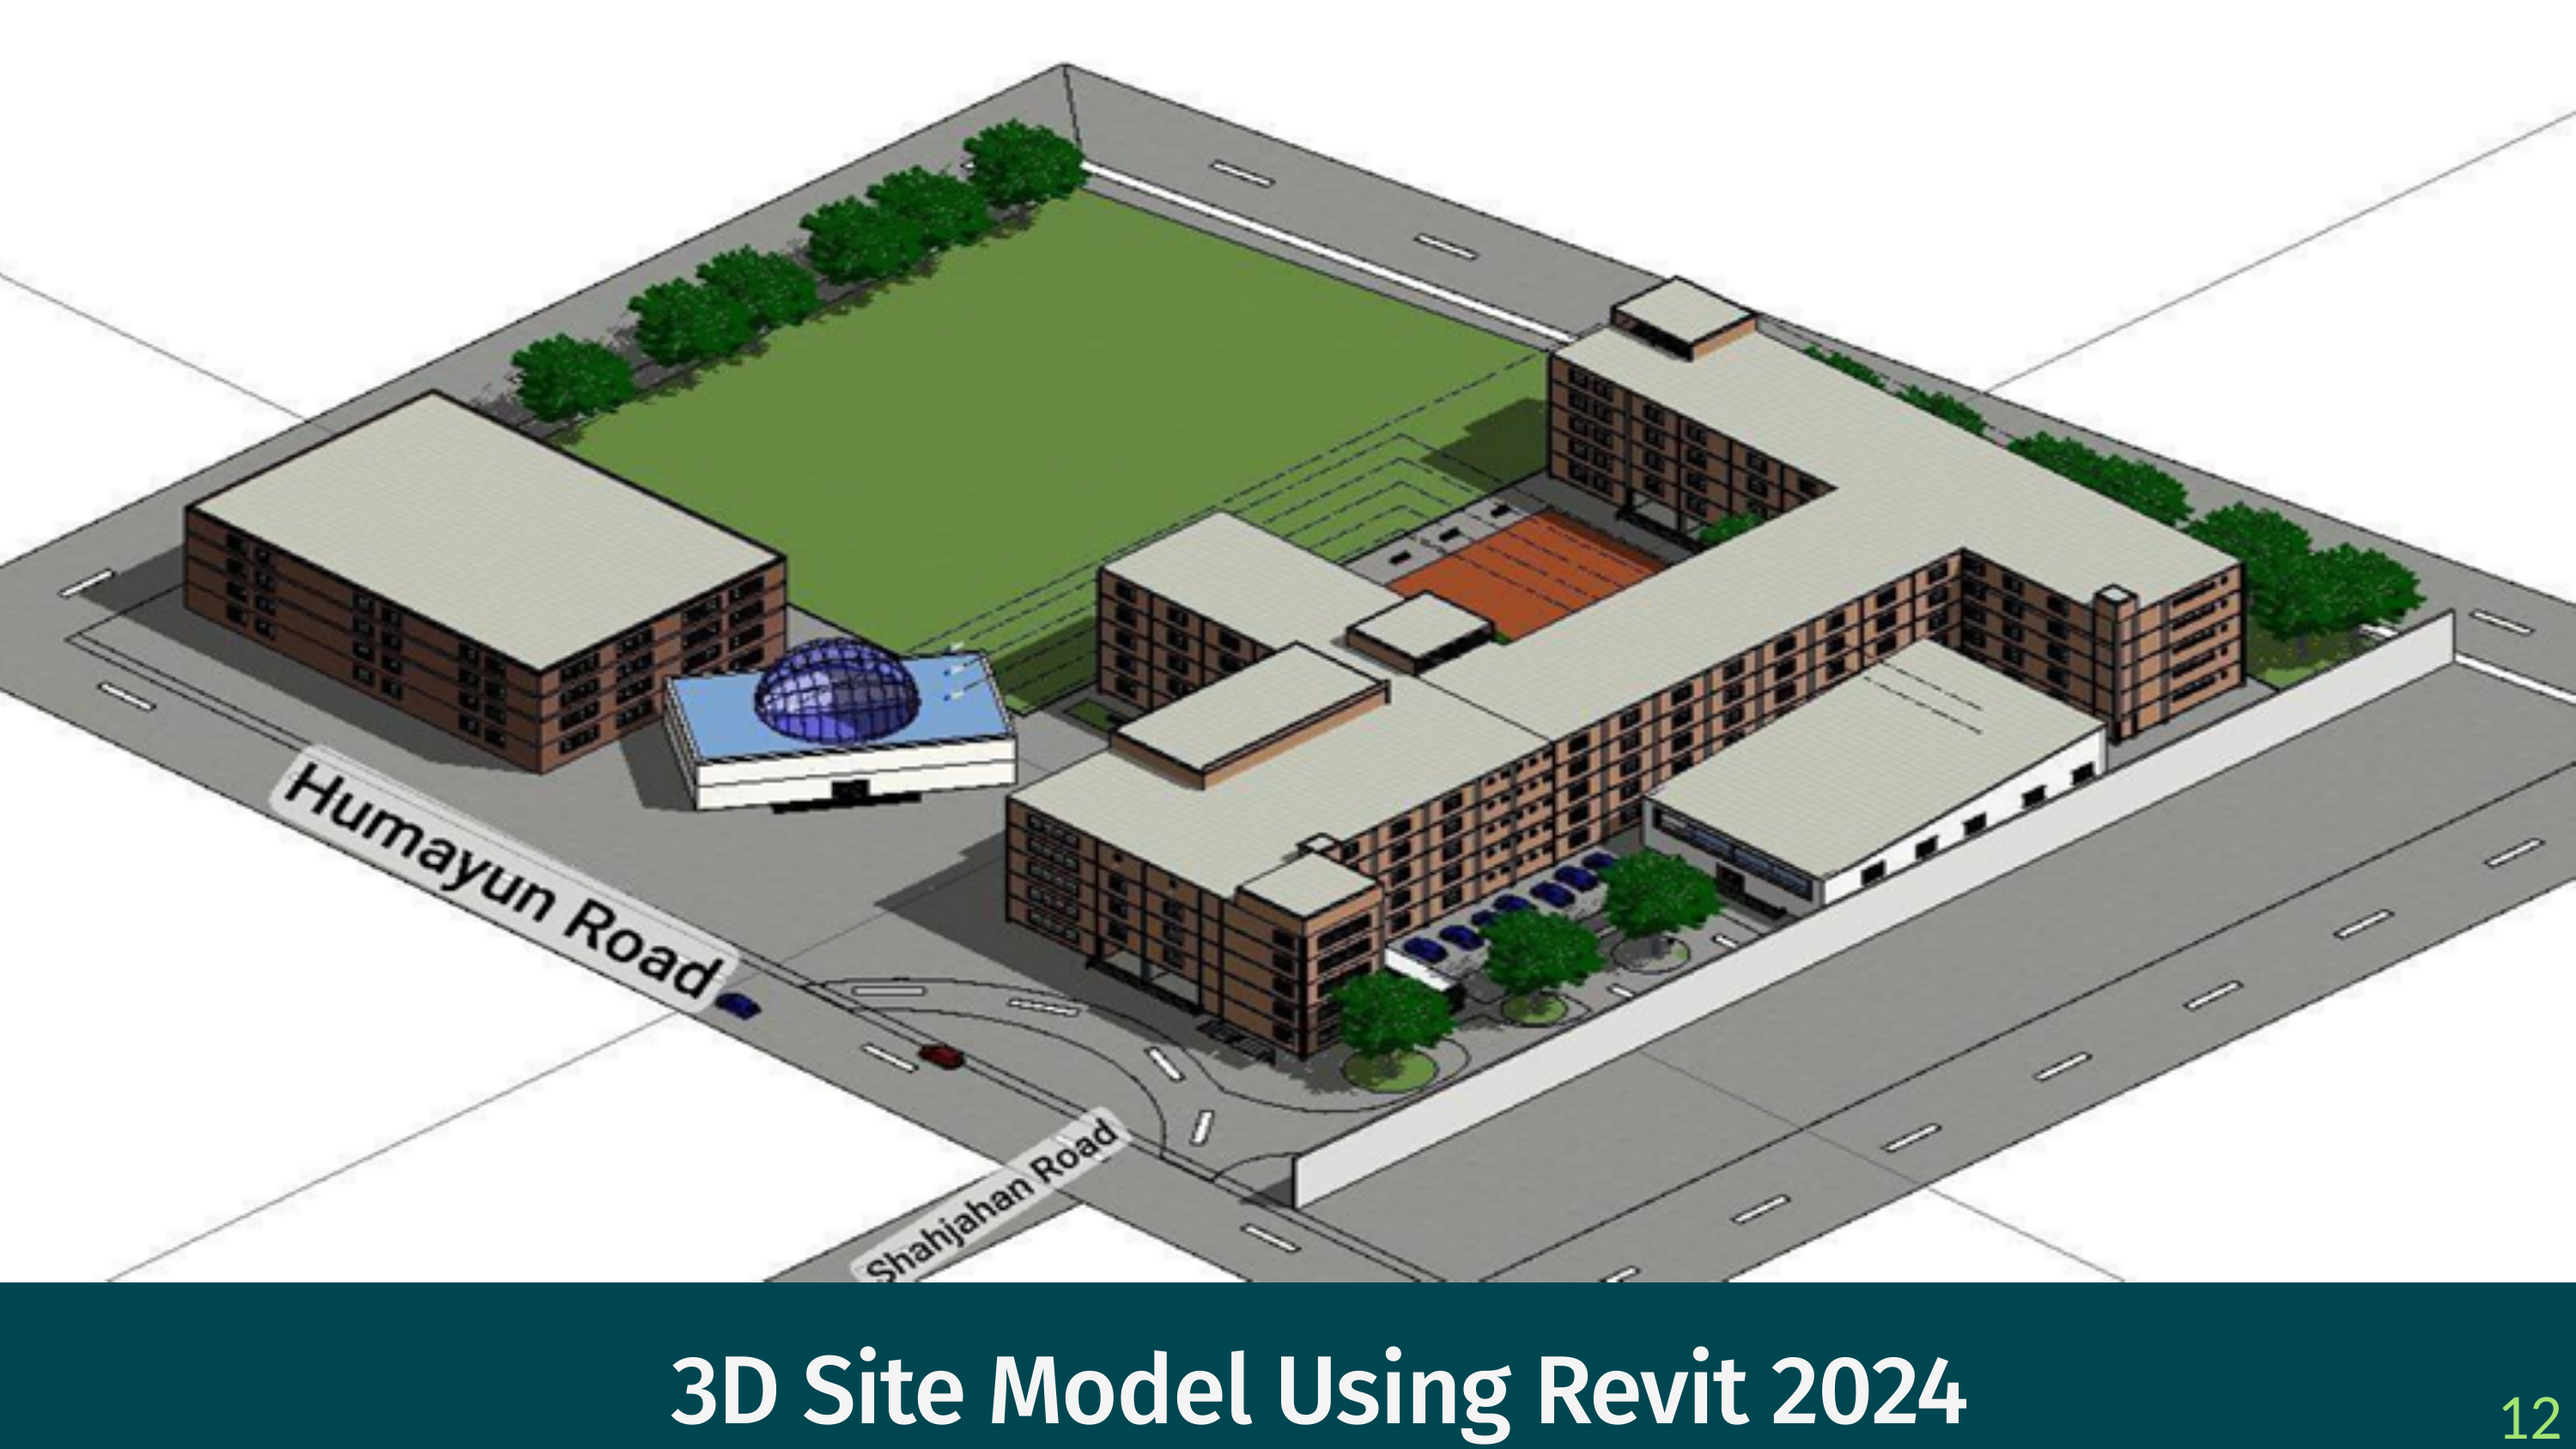

3D Site Model Using Revit 2024

12